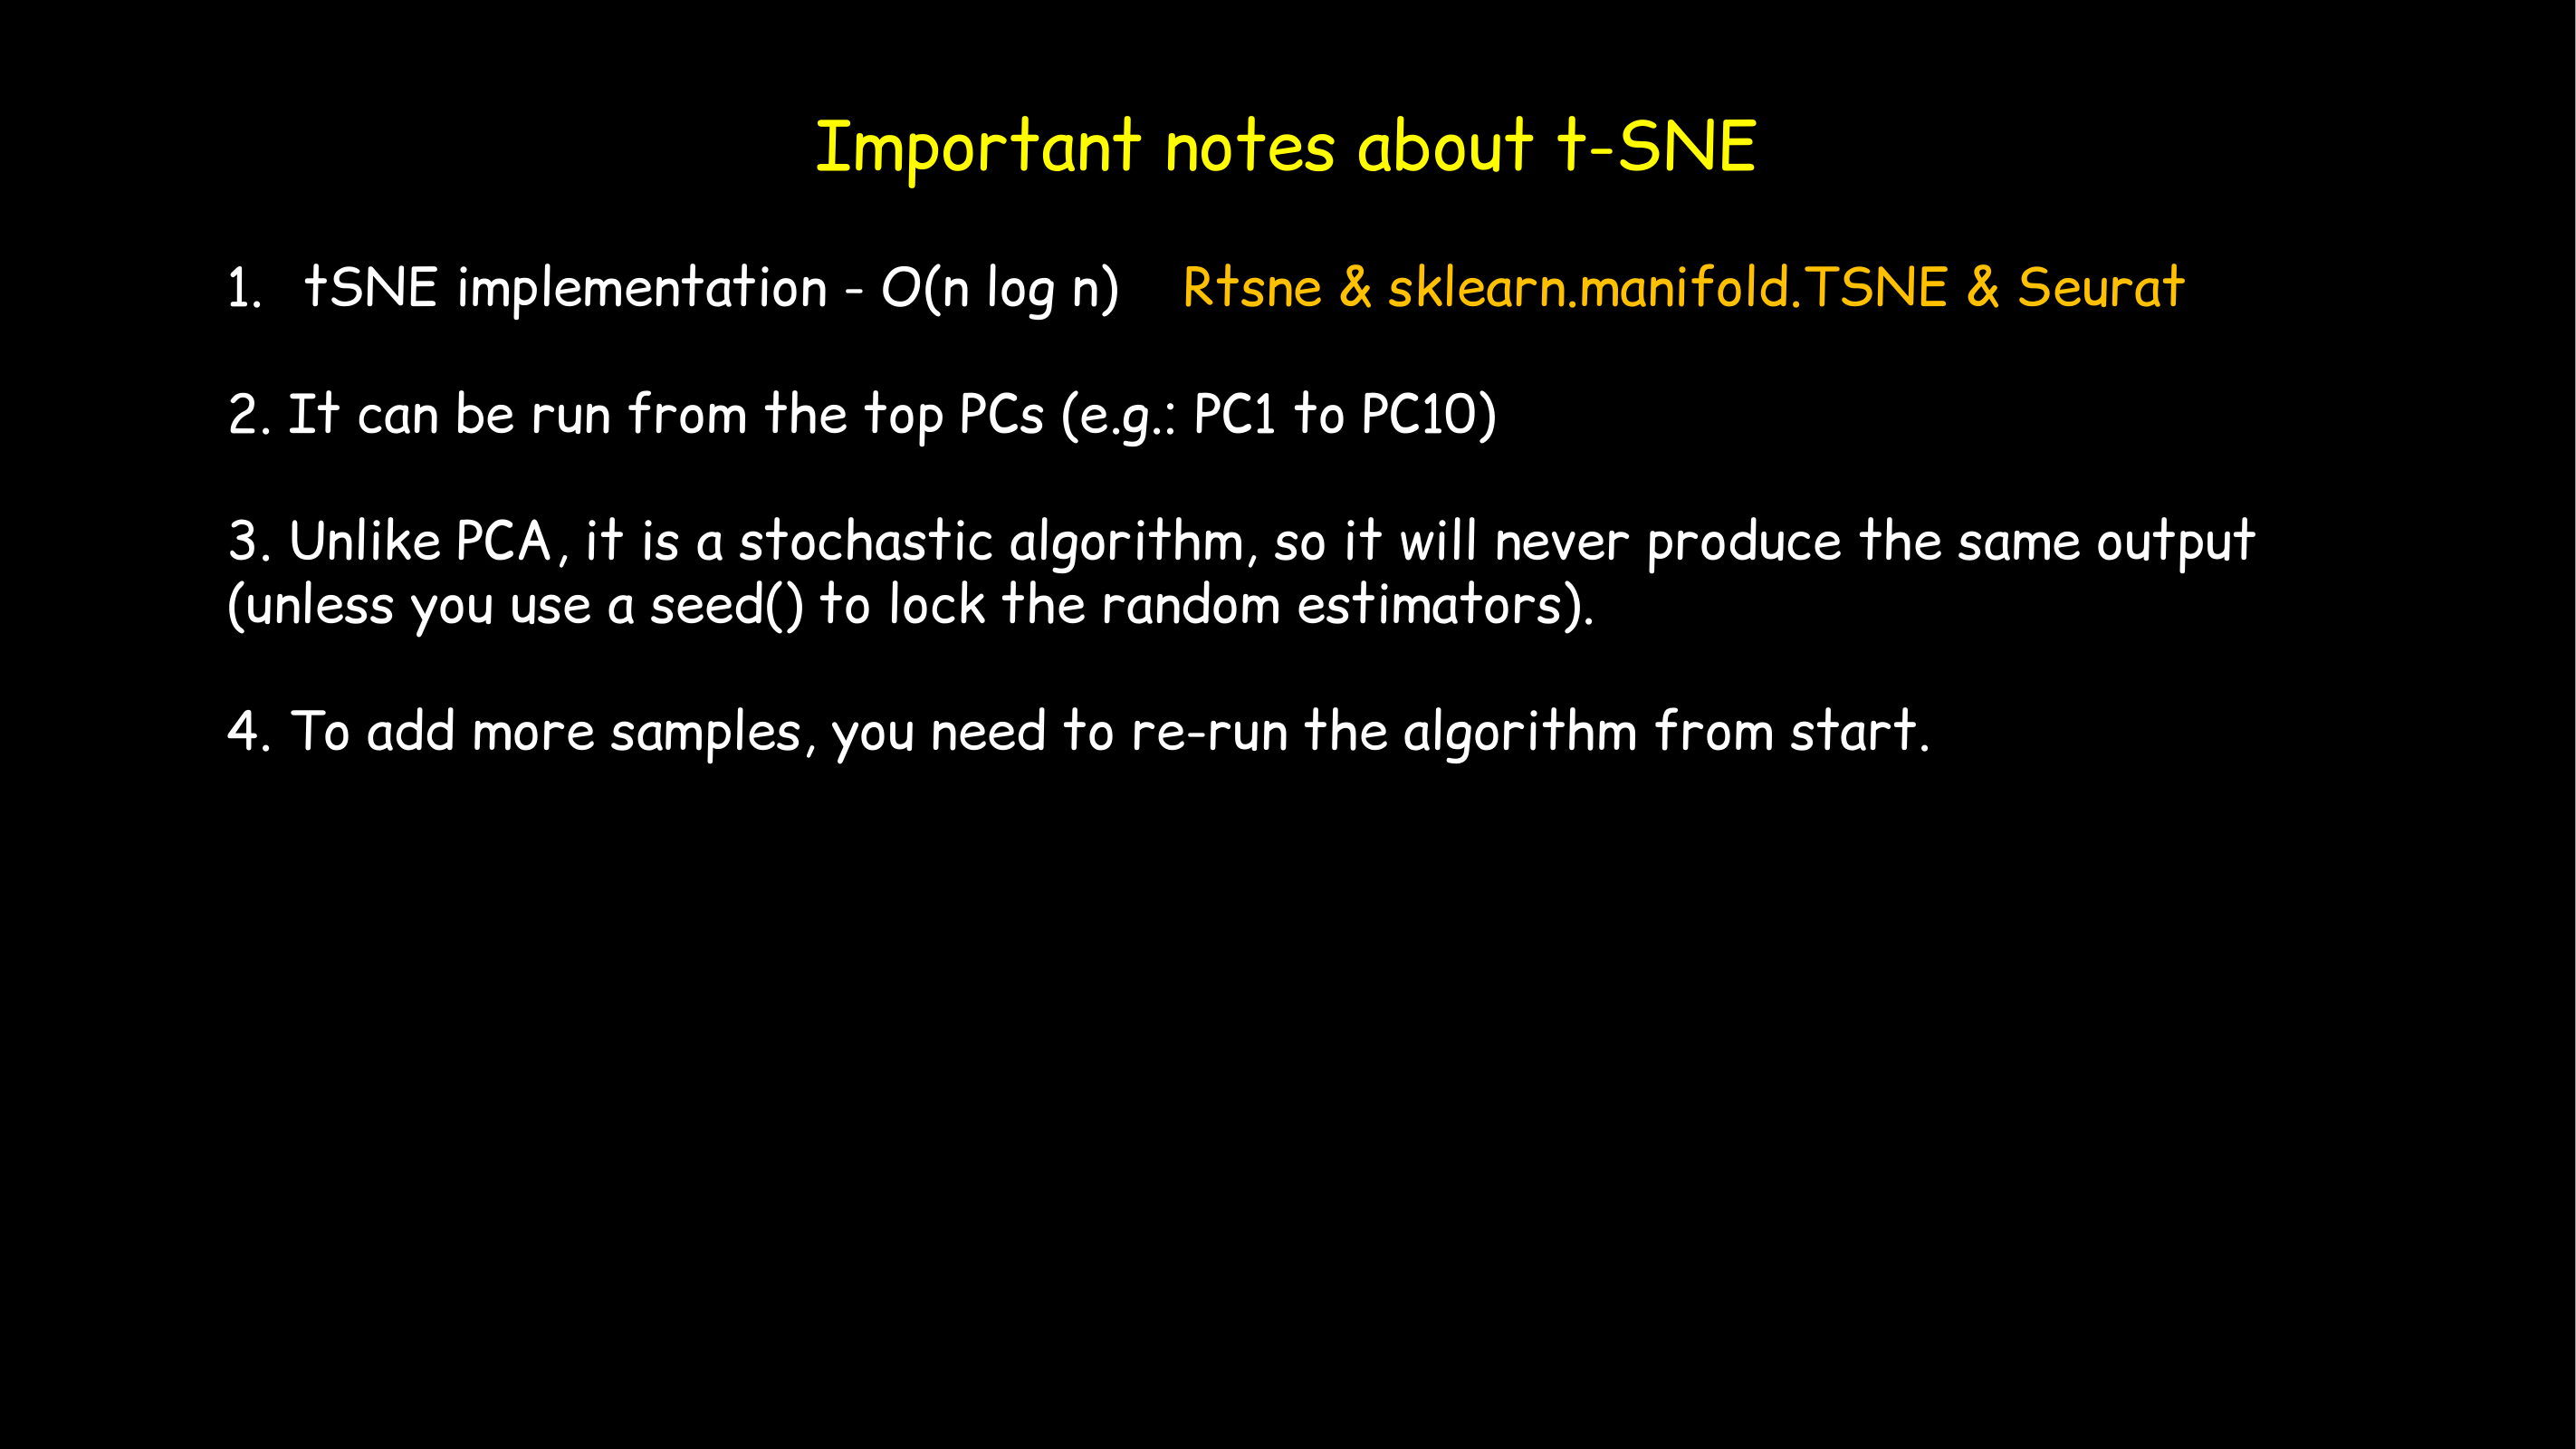

Important notes about t-SNE
tSNE implementation - O(n log n)    Rtsne & sklearn.manifold.TSNE & Seurat

2. It can be run from the top PCs (e.g.: PC1 to PC10)

3. Unlike PCA, it is a stochastic algorithm, so it will never produce the same output (unless you use a seed() to lock the random estimators).

4. To add more samples, you need to re-run the algorithm from start.